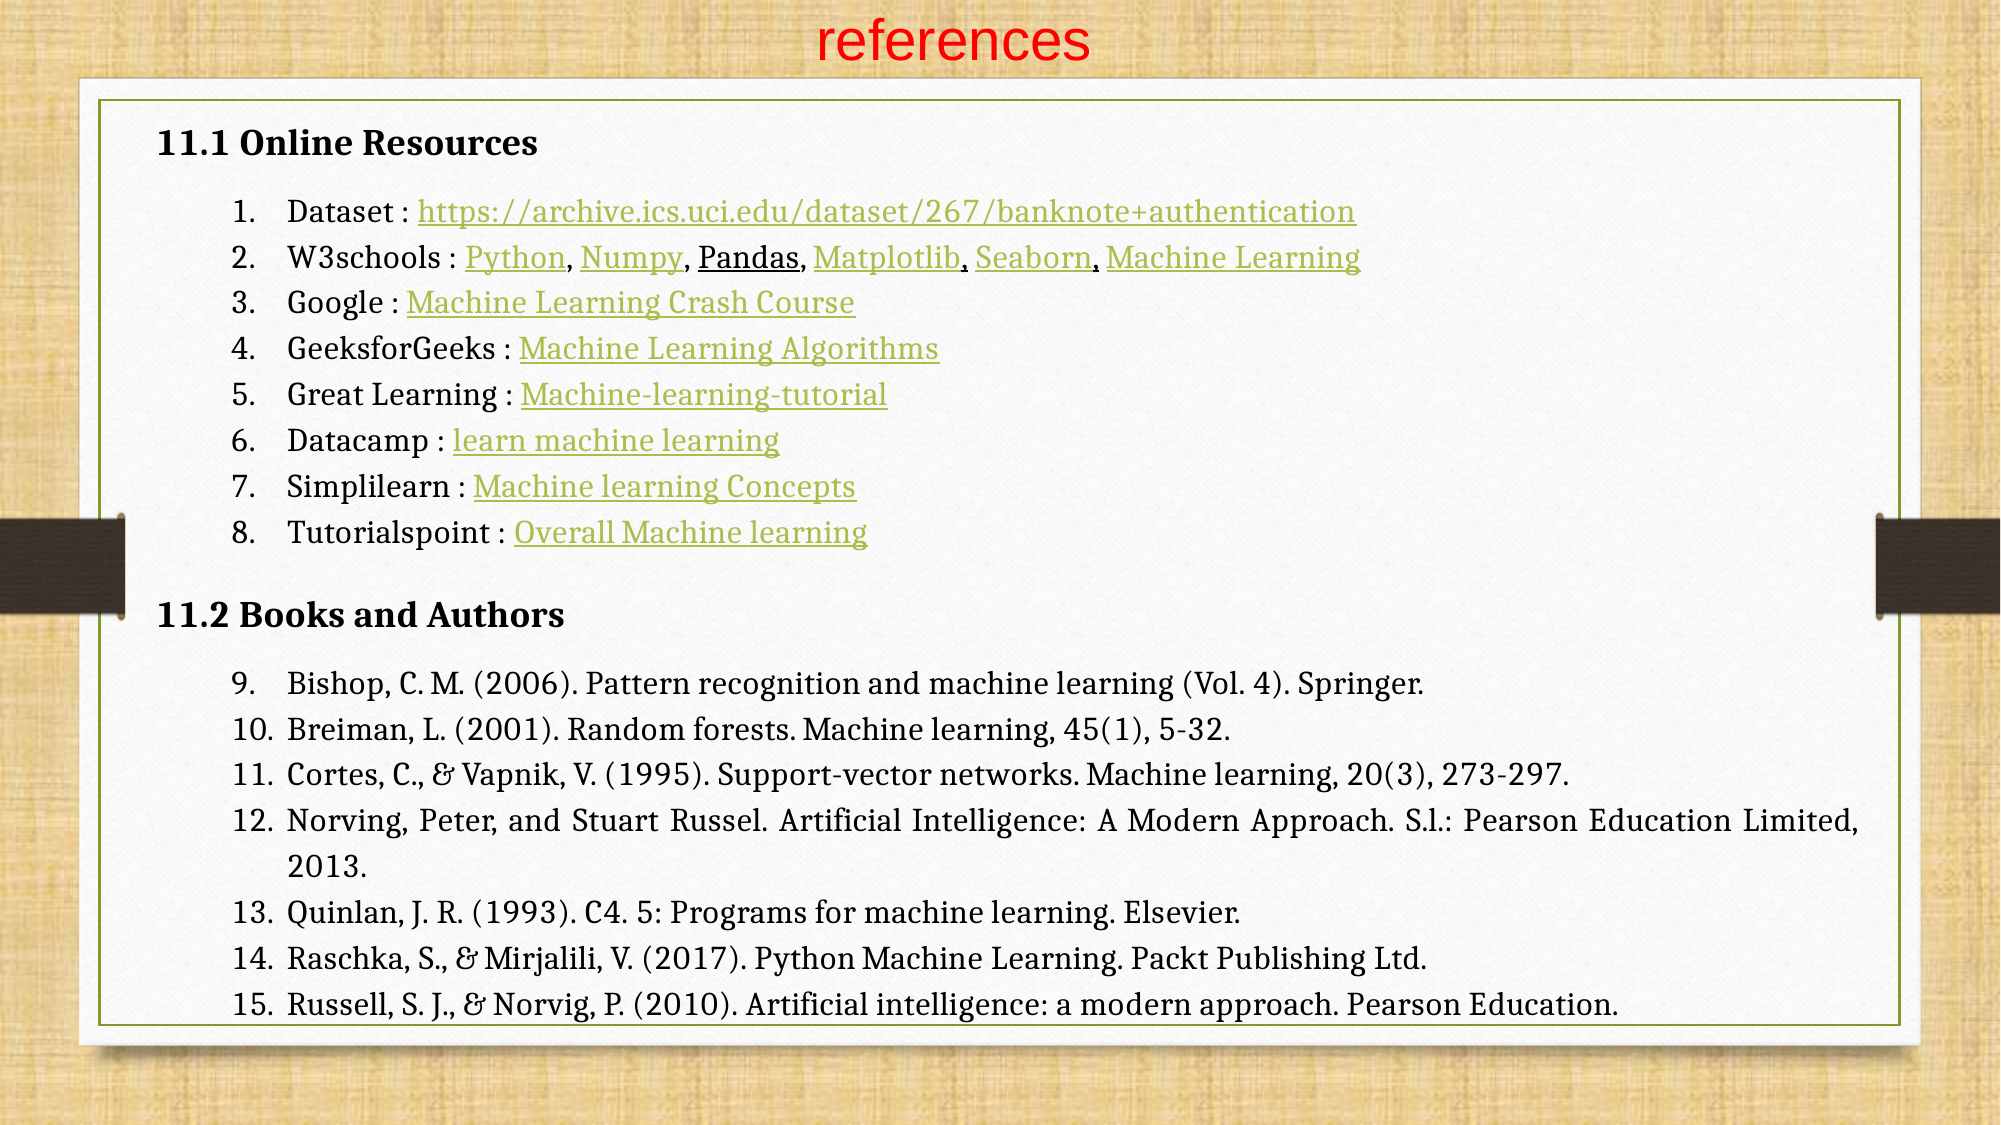

references
11.1 Online Resources

Dataset : https://archive.ics.uci.edu/dataset/267/banknote+authentication
W3schools : Python, Numpy, Pandas, Matplotlib, Seaborn, Machine Learning
Google : Machine Learning Crash Course
GeeksforGeeks : Machine Learning Algorithms
Great Learning : Machine-learning-tutorial
Datacamp : learn machine learning
Simplilearn : Machine learning Concepts
Tutorialspoint : Overall Machine learning

11.2 Books and Authors

Bishop, C. M. (2006). Pattern recognition and machine learning (Vol. 4). Springer.
Breiman, L. (2001). Random forests. Machine learning, 45(1), 5-32.
Cortes, C., & Vapnik, V. (1995). Support-vector networks. Machine learning, 20(3), 273-297.
Norving, Peter, and Stuart Russel. Artificial Intelligence: A Modern Approach. S.l.: Pearson Education Limited, 2013.
Quinlan, J. R. (1993). C4. 5: Programs for machine learning. Elsevier.
Raschka, S., & Mirjalili, V. (2017). Python Machine Learning. Packt Publishing Ltd.
Russell, S. J., & Norvig, P. (2010). Artificial intelligence: a modern approach. Pearson Education.